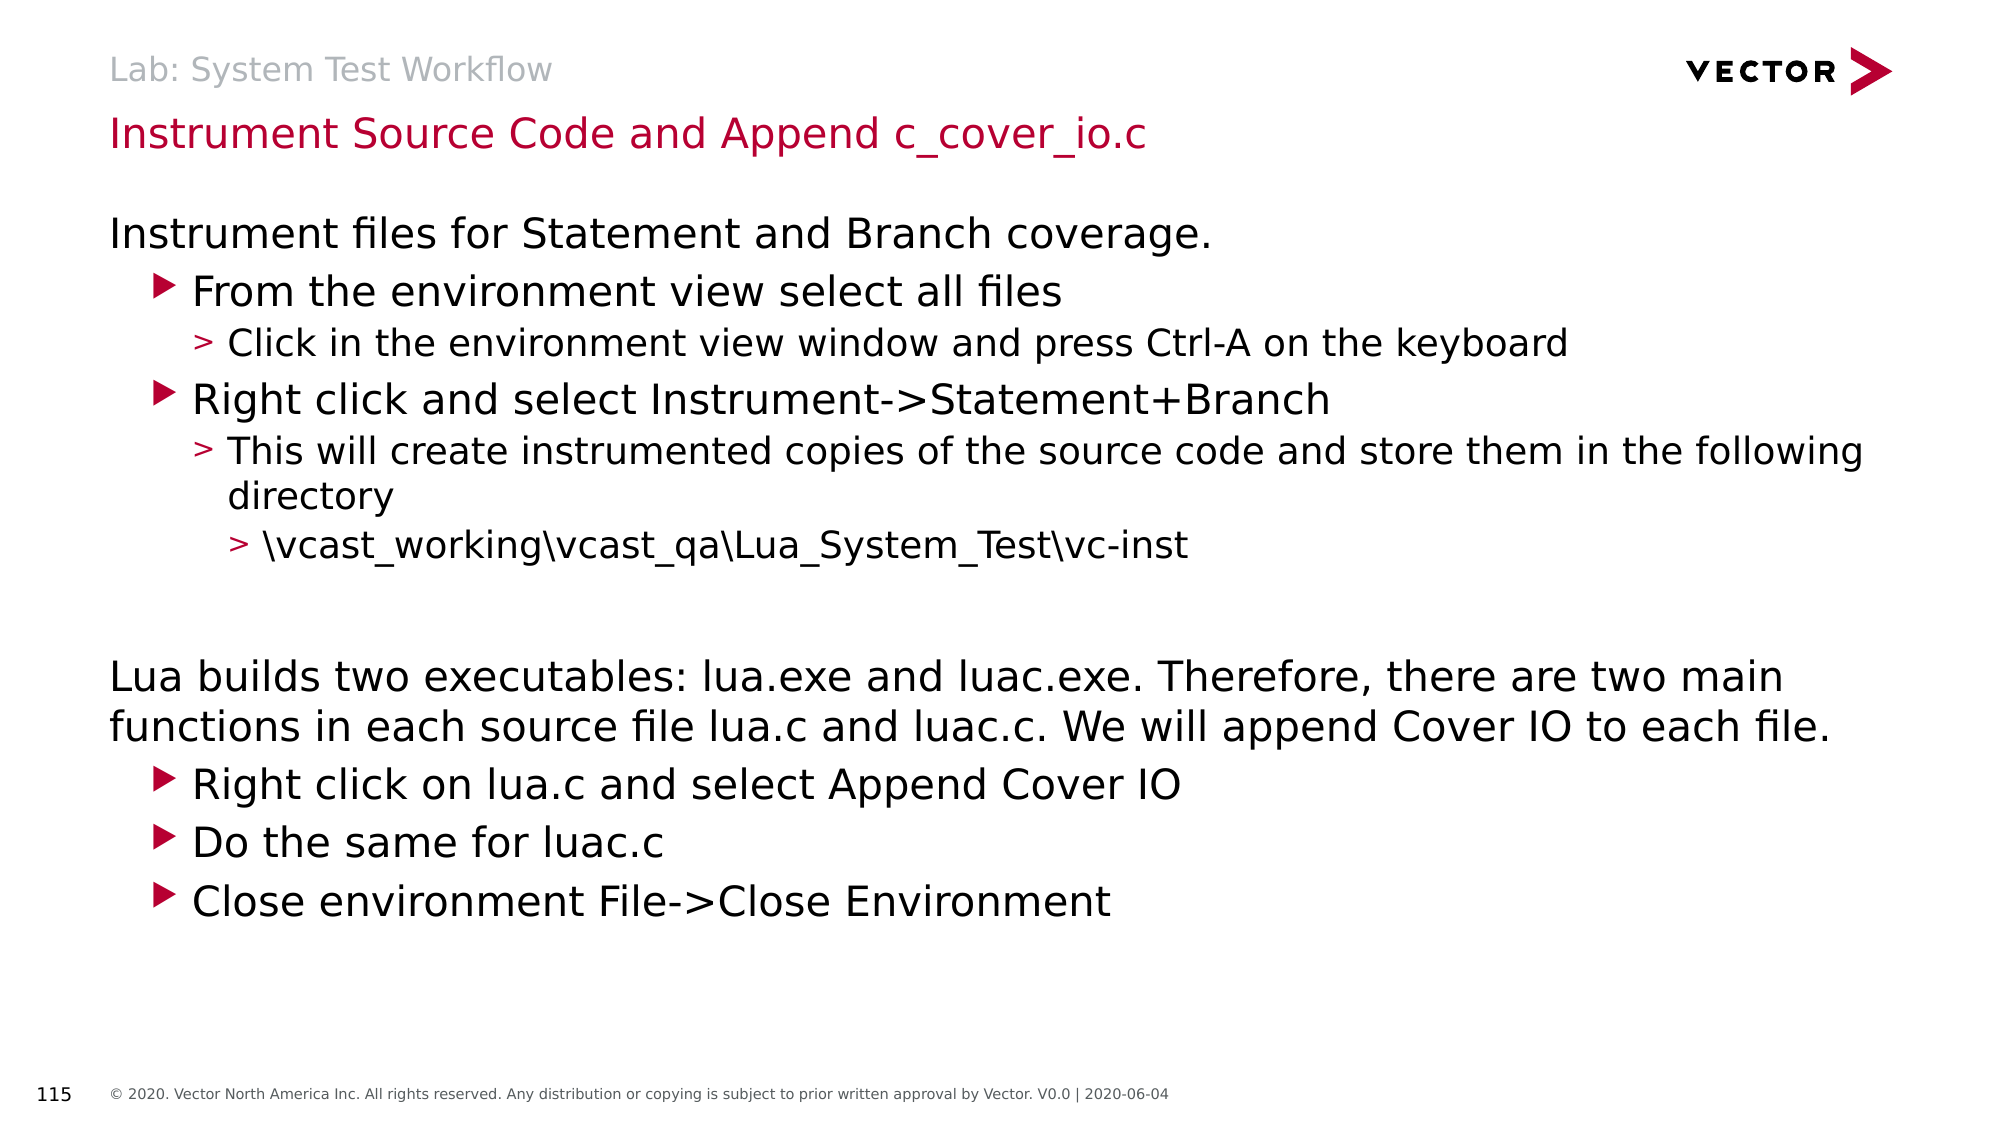

# Lab: System Test Workflow
Instrument Source Code and Append c_cover_io.c
Instrument files for Statement and Branch coverage.
From the environment view select all files
Click in the environment view window and press Ctrl-A on the keyboard
Right click and select Instrument->Statement+Branch
This will create instrumented copies of the source code and store them in the following directory
\vcast_working\vcast_qa\Lua_System_Test\vc-inst

Lua builds two executables: lua.exe and luac.exe. Therefore, there are two main functions in each source file lua.c and luac.c. We will append Cover IO to each file.
Right click on lua.c and select Append Cover IO
Do the same for luac.c
Close environment File->Close Environment